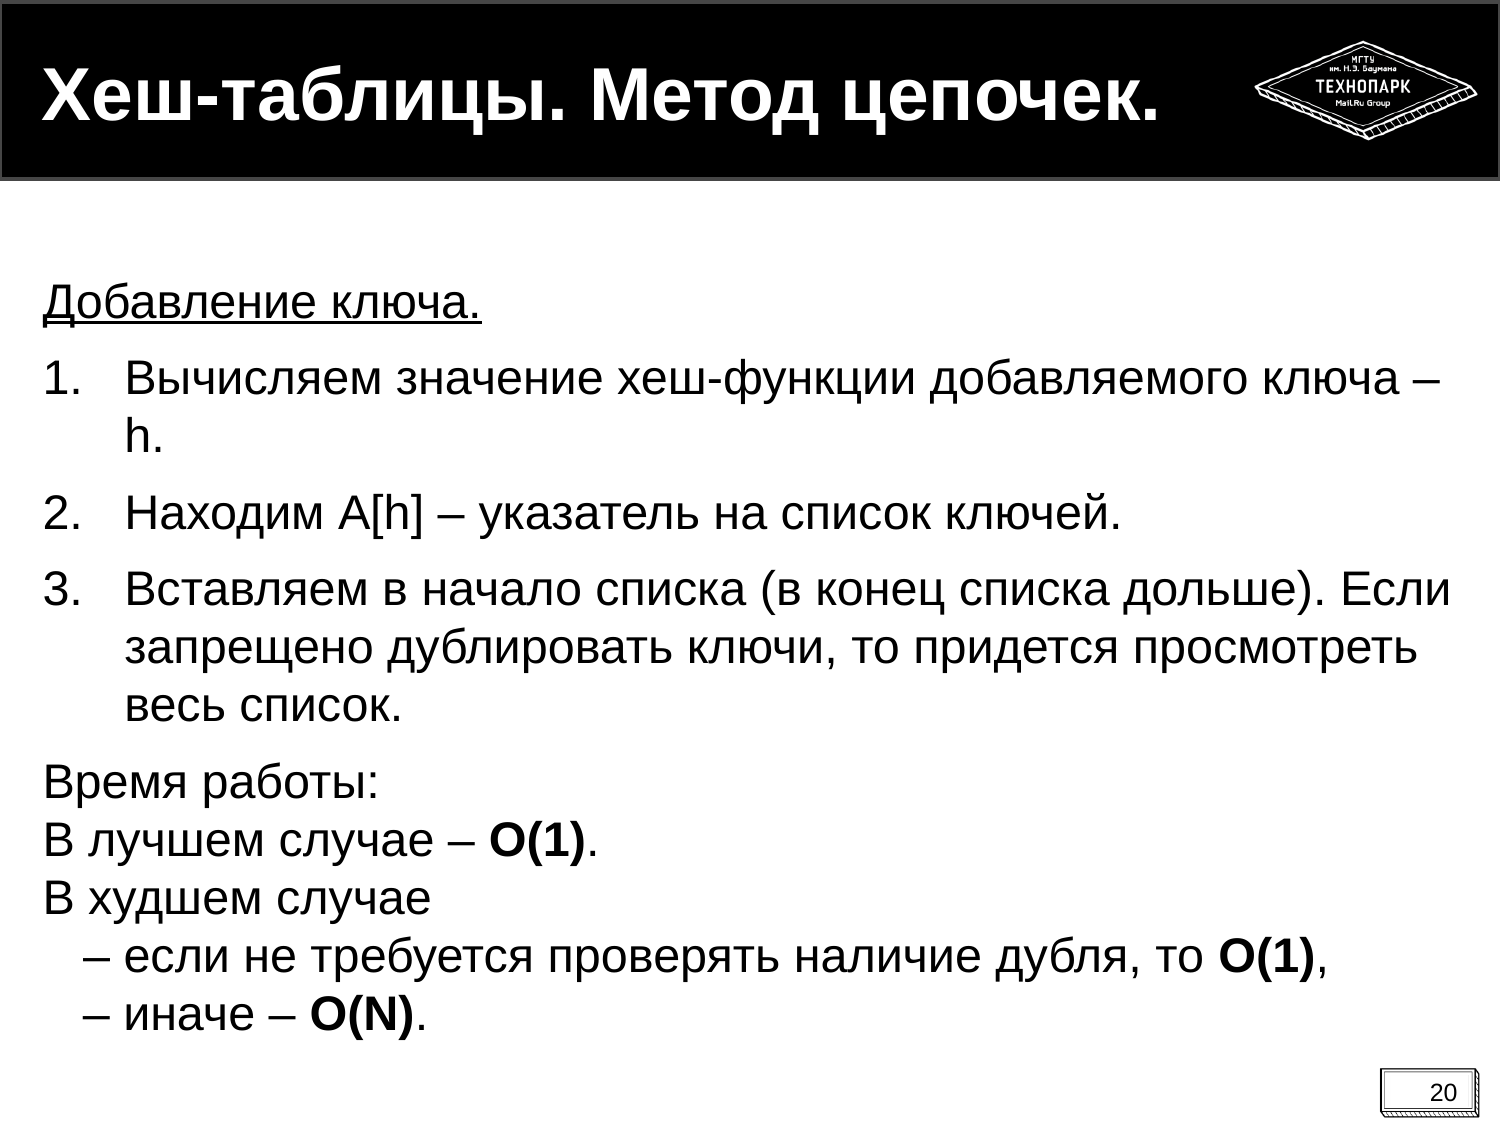

# Хеш-таблицы. Метод цепочек.
Добавление ключа.
Вычисляем значение хеш-функции добавляемого ключа – h.
Находим A[h] – указатель на список ключей.
Вставляем в начало списка (в конец списка дольше). Если запрещено дублировать ключи, то придется просмотреть весь список.
Время работы:
В лучшем случае – O(1).
В худшем случае
   – если не требуется проверять наличие дубля, то O(1),
   – иначе – O(N).
20